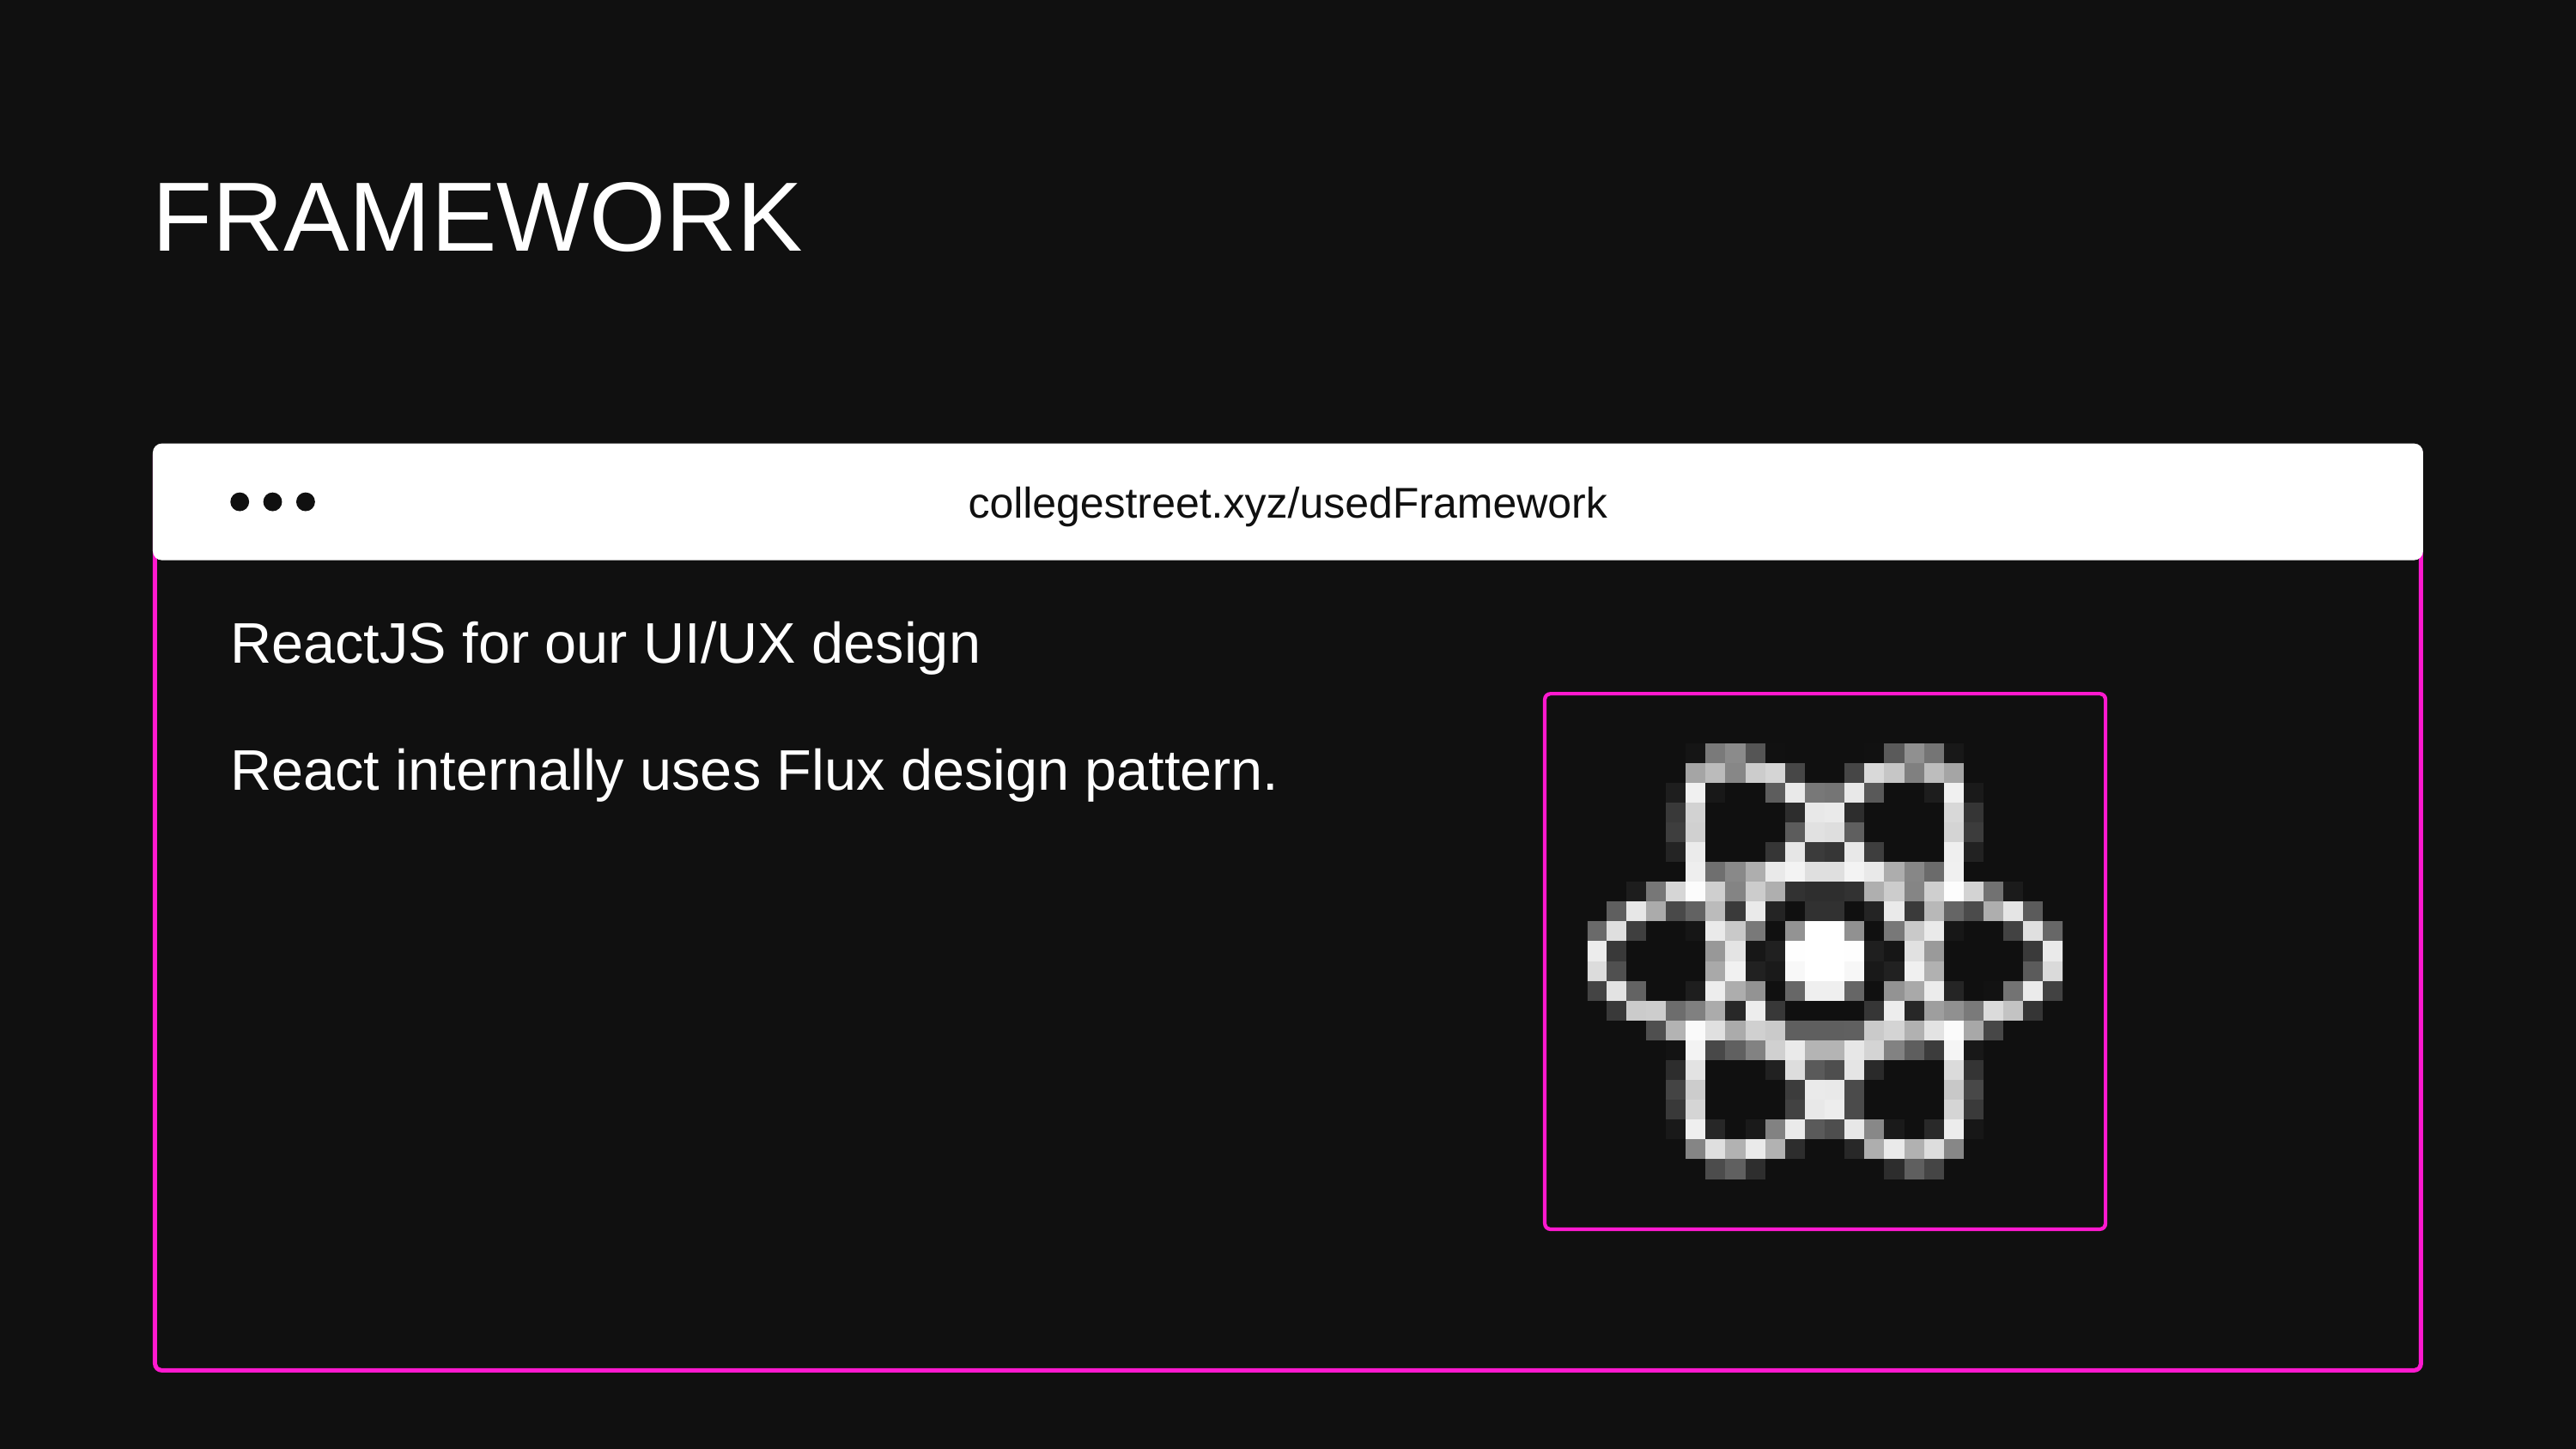

FRAMEWORK

collegestreet.xyz/usedFramework

ReactJS for our UI/UX design
React internally uses Flux design pattern.